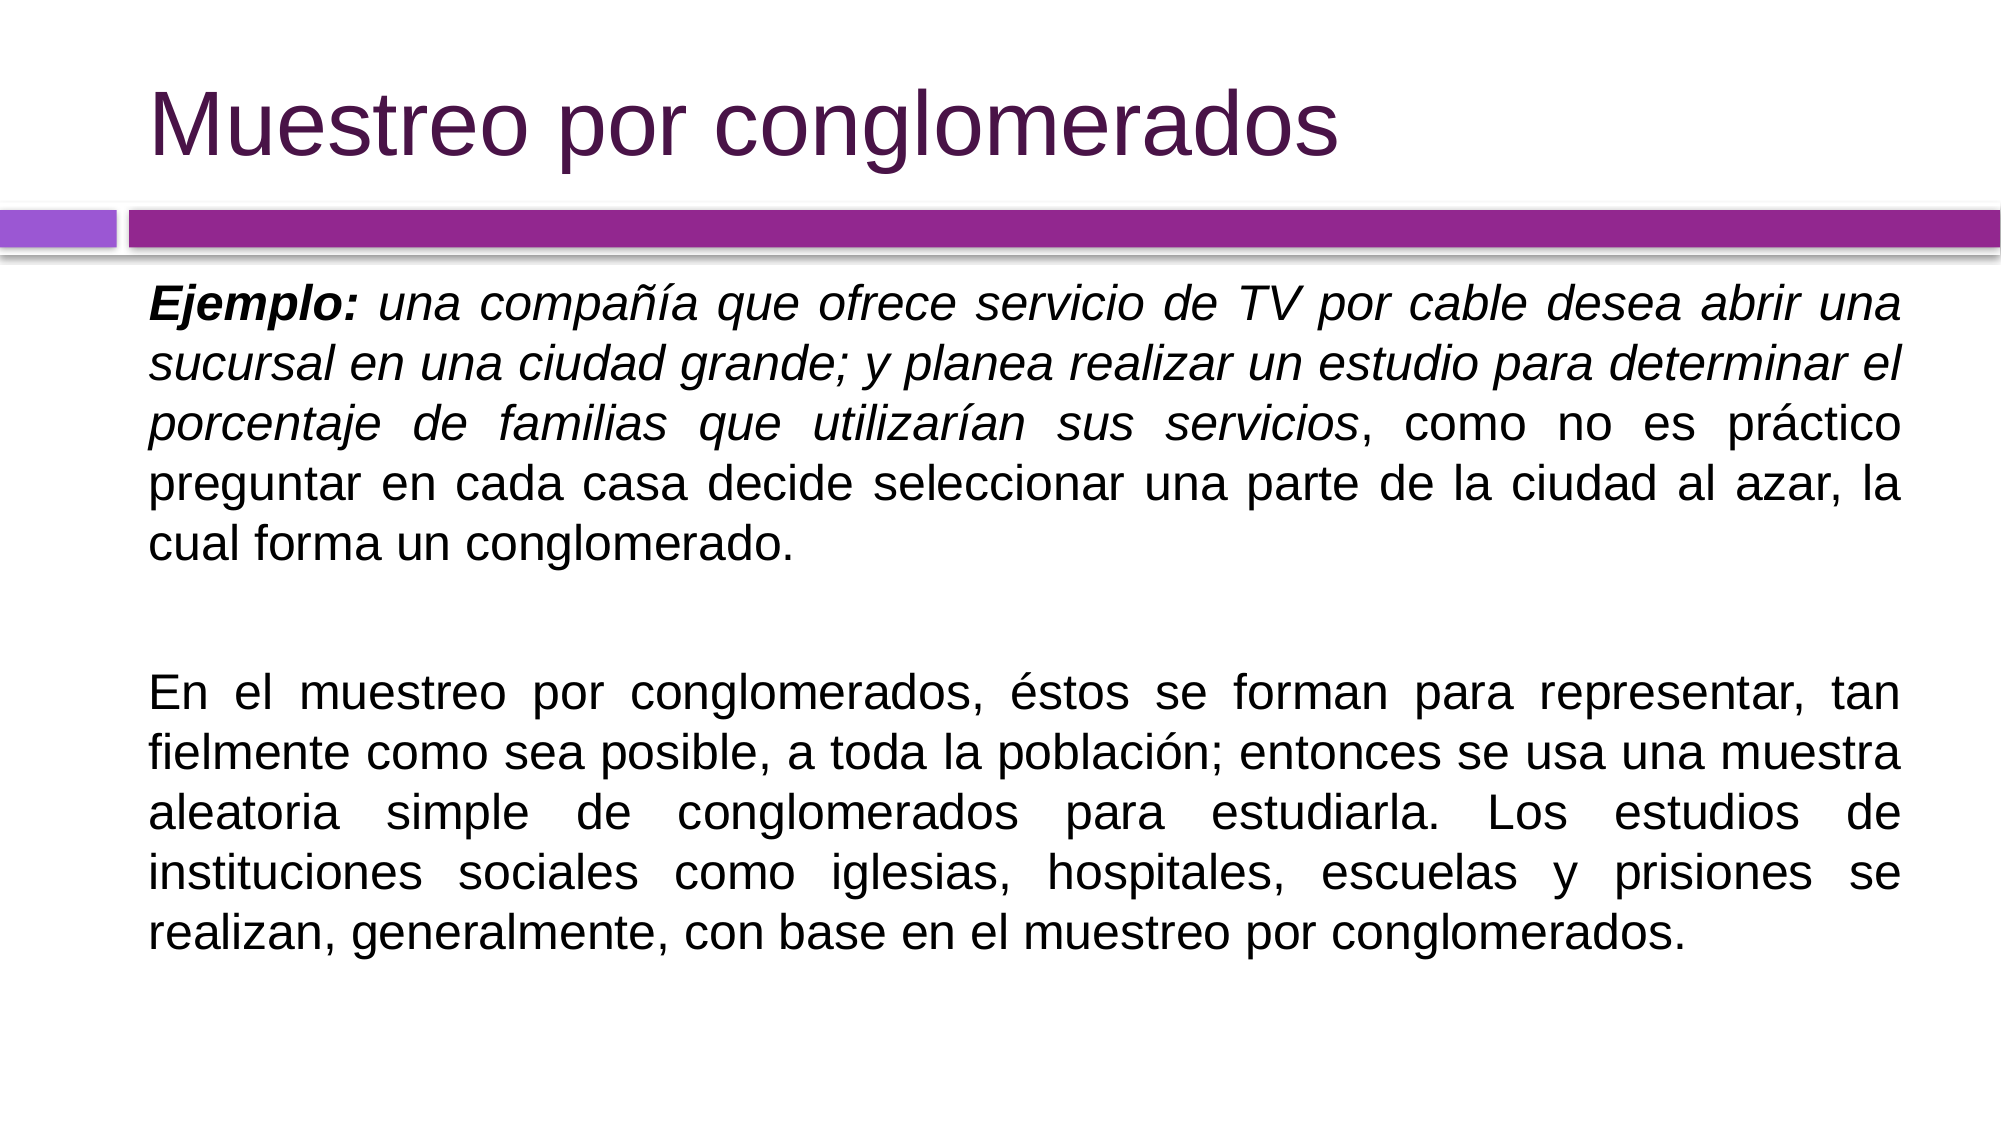

# Muestreo por conglomerados
Ejemplo: una compañía que ofrece servicio de TV por cable desea abrir una sucursal en una ciudad grande; y planea realizar un estudio para determinar el porcentaje de familias que utilizarían sus servicios, como no es práctico preguntar en cada casa decide seleccionar una parte de la ciudad al azar, la cual forma un conglomerado.

En el muestreo por conglomerados, éstos se forman para representar, tan fielmente como sea posible, a toda la población; entonces se usa una muestra aleatoria simple de conglomerados para estudiarla. Los estudios de instituciones sociales como iglesias, hospitales, escuelas y prisiones se realizan, generalmente, con base en el muestreo por conglomerados.